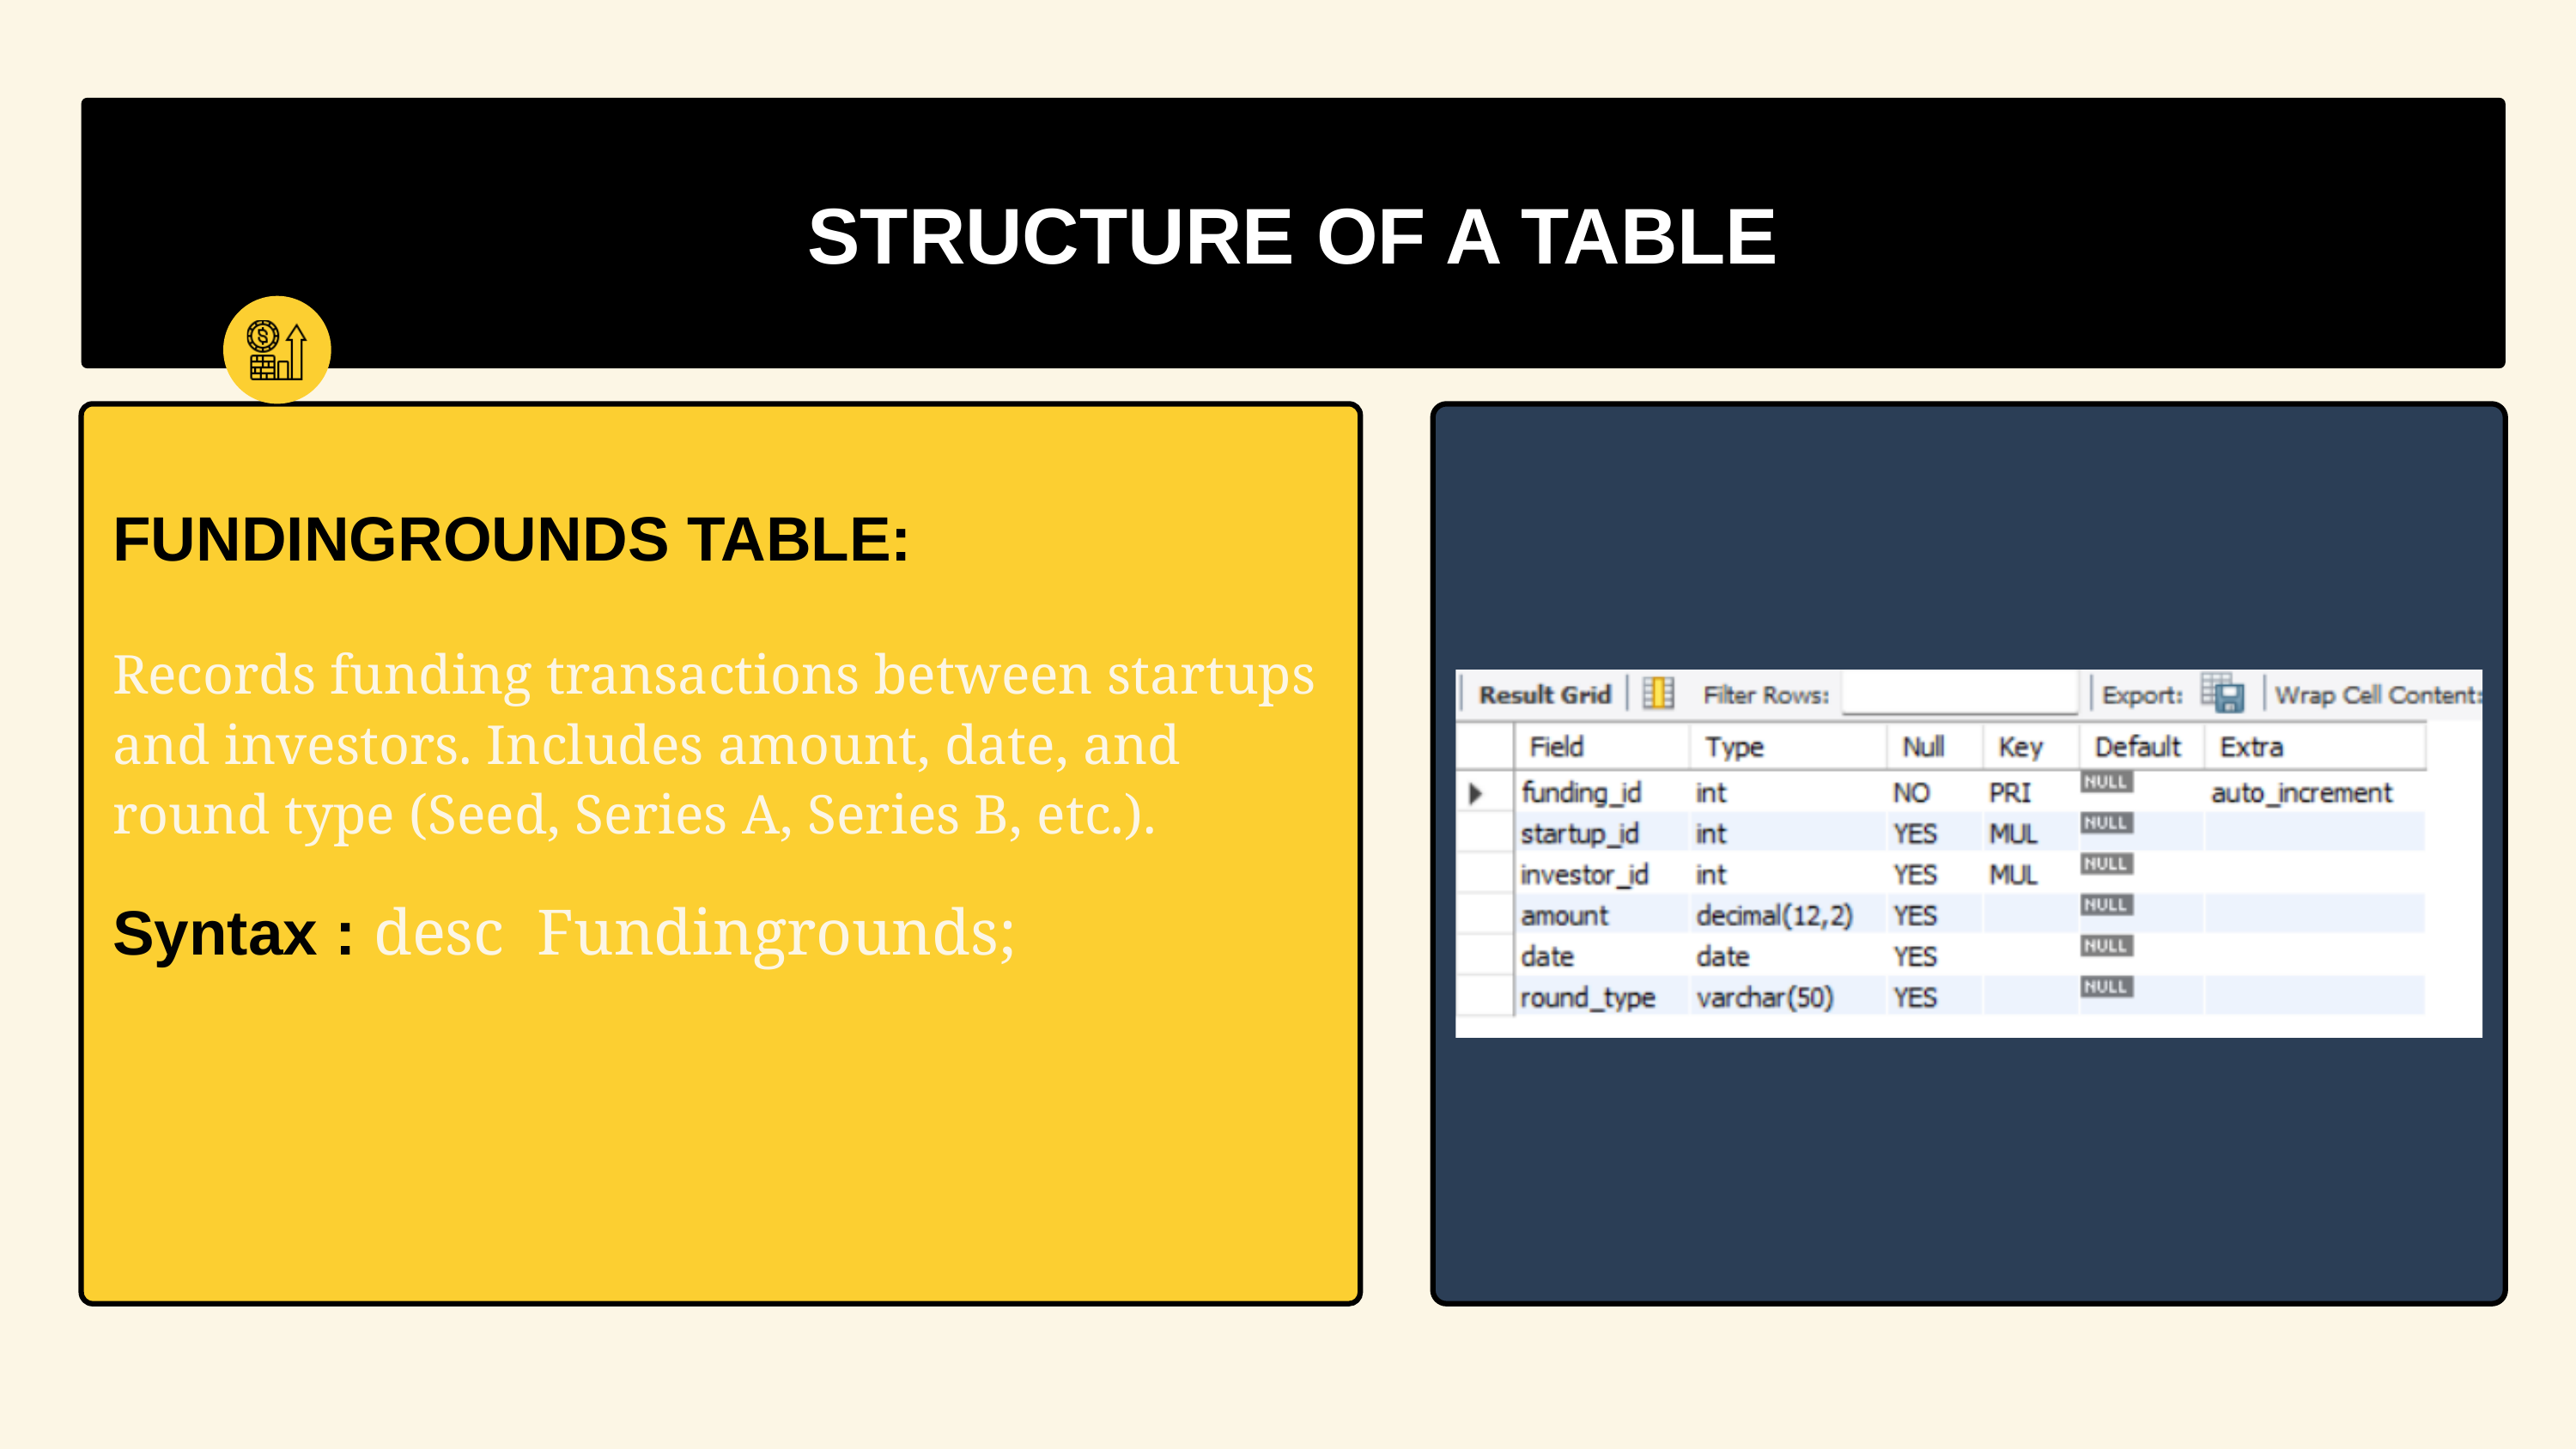

STRUCTURE OF A TABLE

FUNDINGROUNDS TABLE:

Records funding transactions between startups and investors. Includes amount, date, and round type (Seed, Series A, Series B, etc.).

Syntax : desc  Fundingrounds;